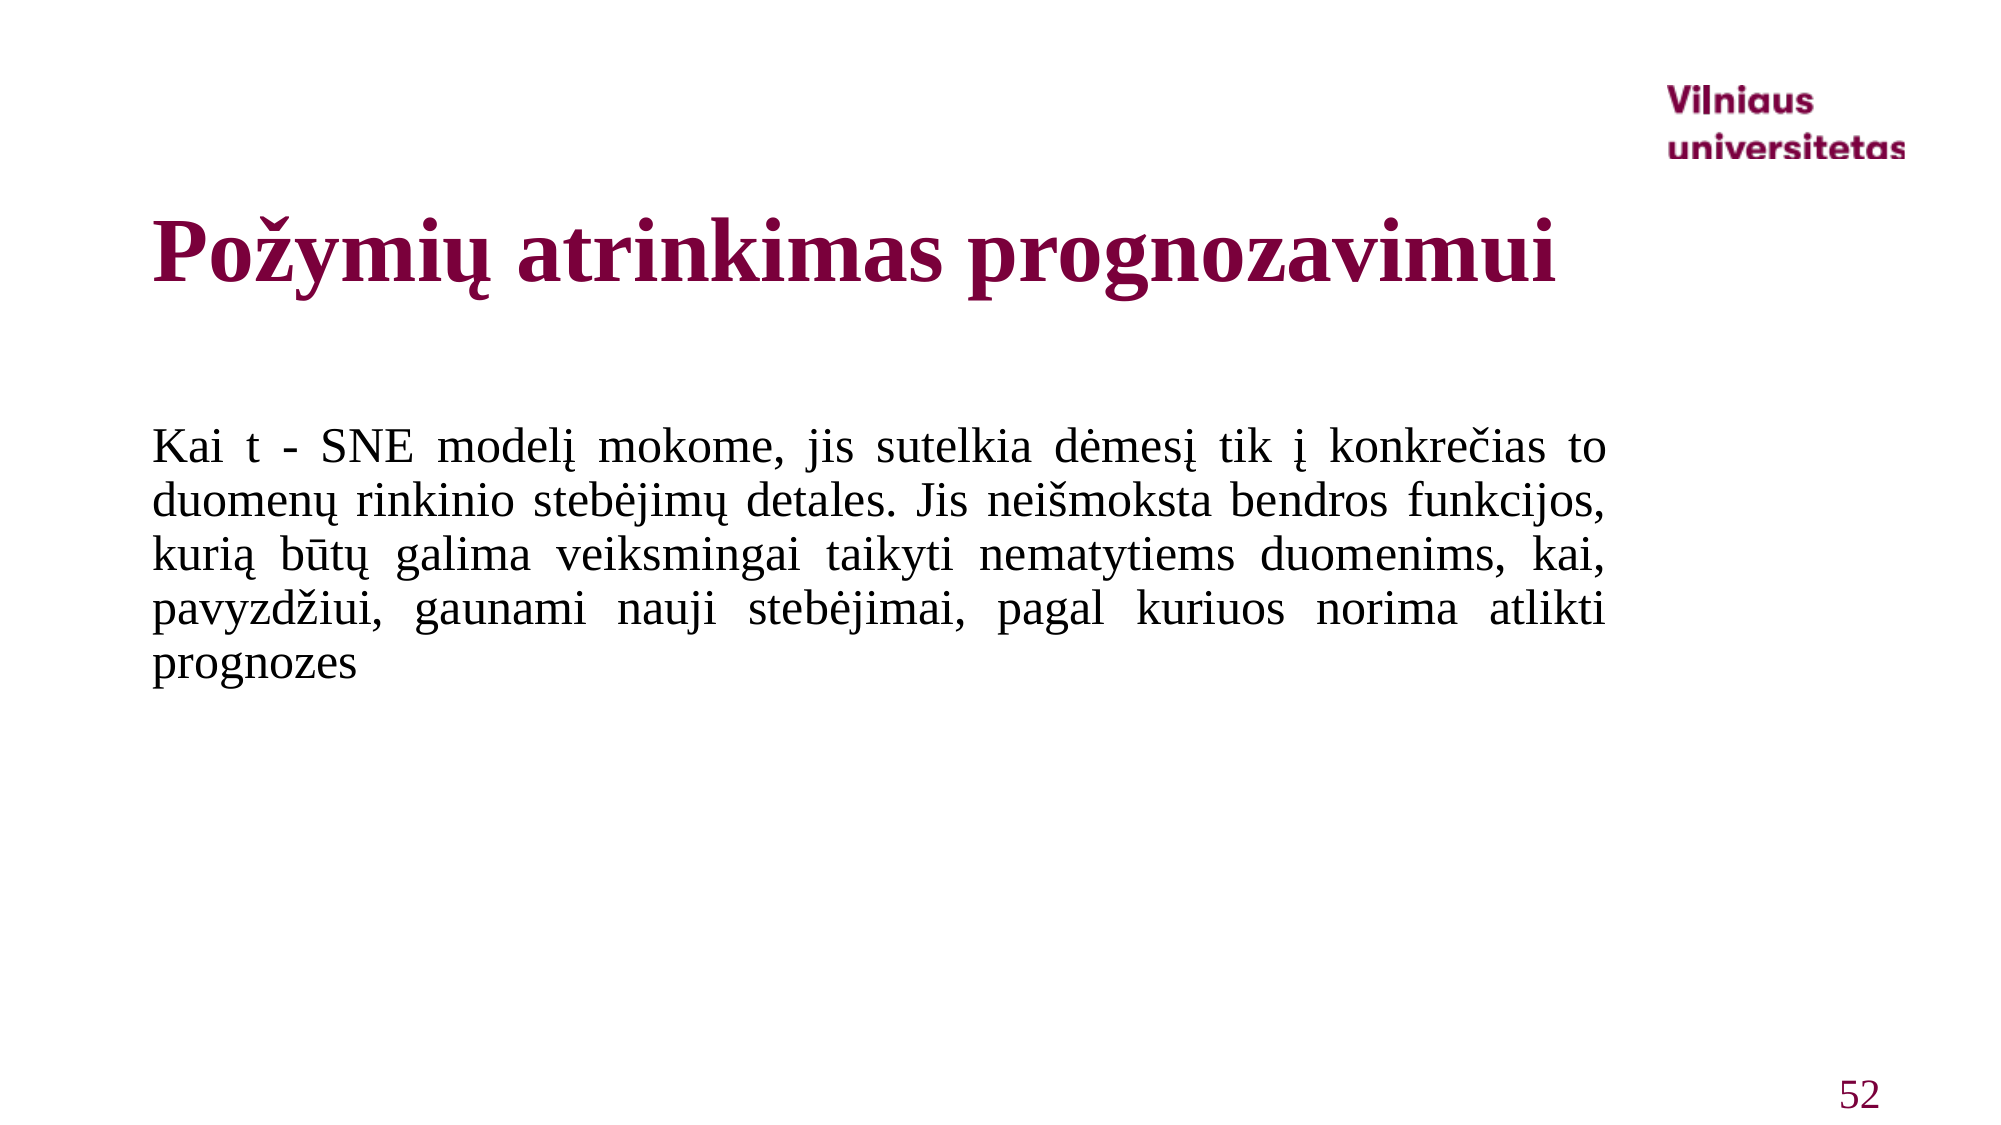

# Požymių atrinkimas prognozavimui
Kai t - SNE modelį mokome, jis sutelkia dėmesį tik į konkrečias to duomenų rinkinio stebėjimų detales. Jis neišmoksta bendros funkcijos, kurią būtų galima veiksmingai taikyti nematytiems duomenims, kai, pavyzdžiui, gaunami nauji stebėjimai, pagal kuriuos norima atlikti prognozes
52